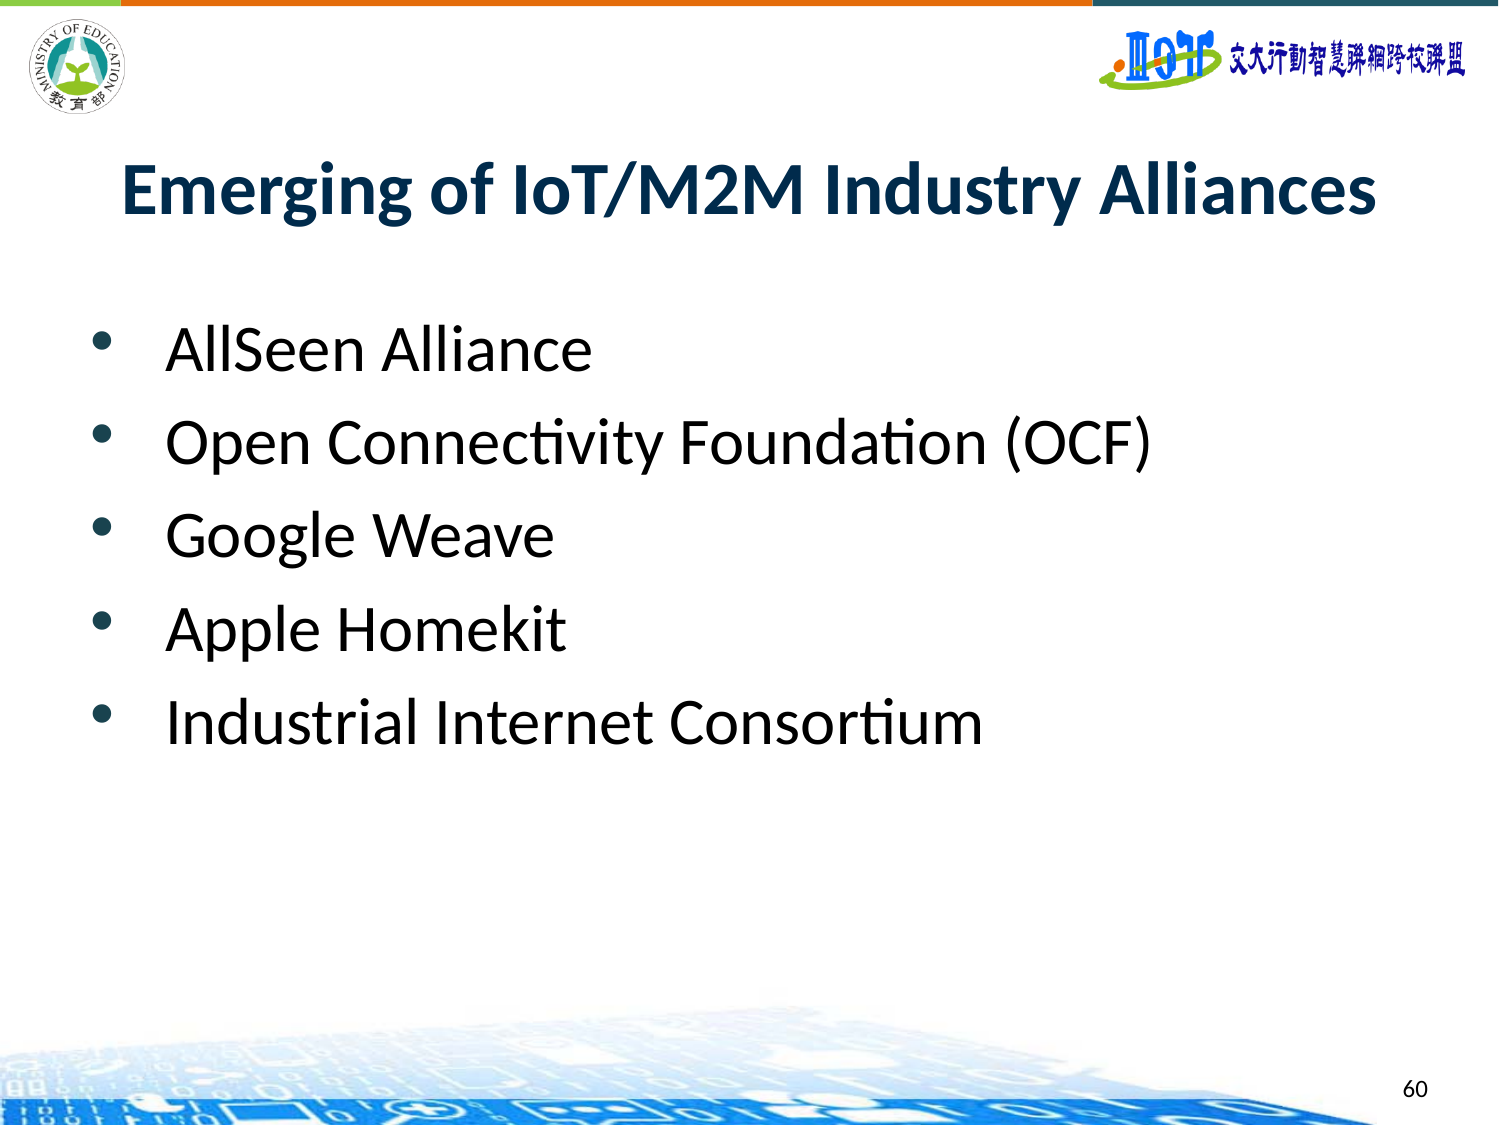

# Emerging of IoT/M2M Industry Alliances
AllSeen Alliance
Open Connectivity Foundation (OCF)
Google Weave
Apple Homekit
Industrial Internet Consortium

60